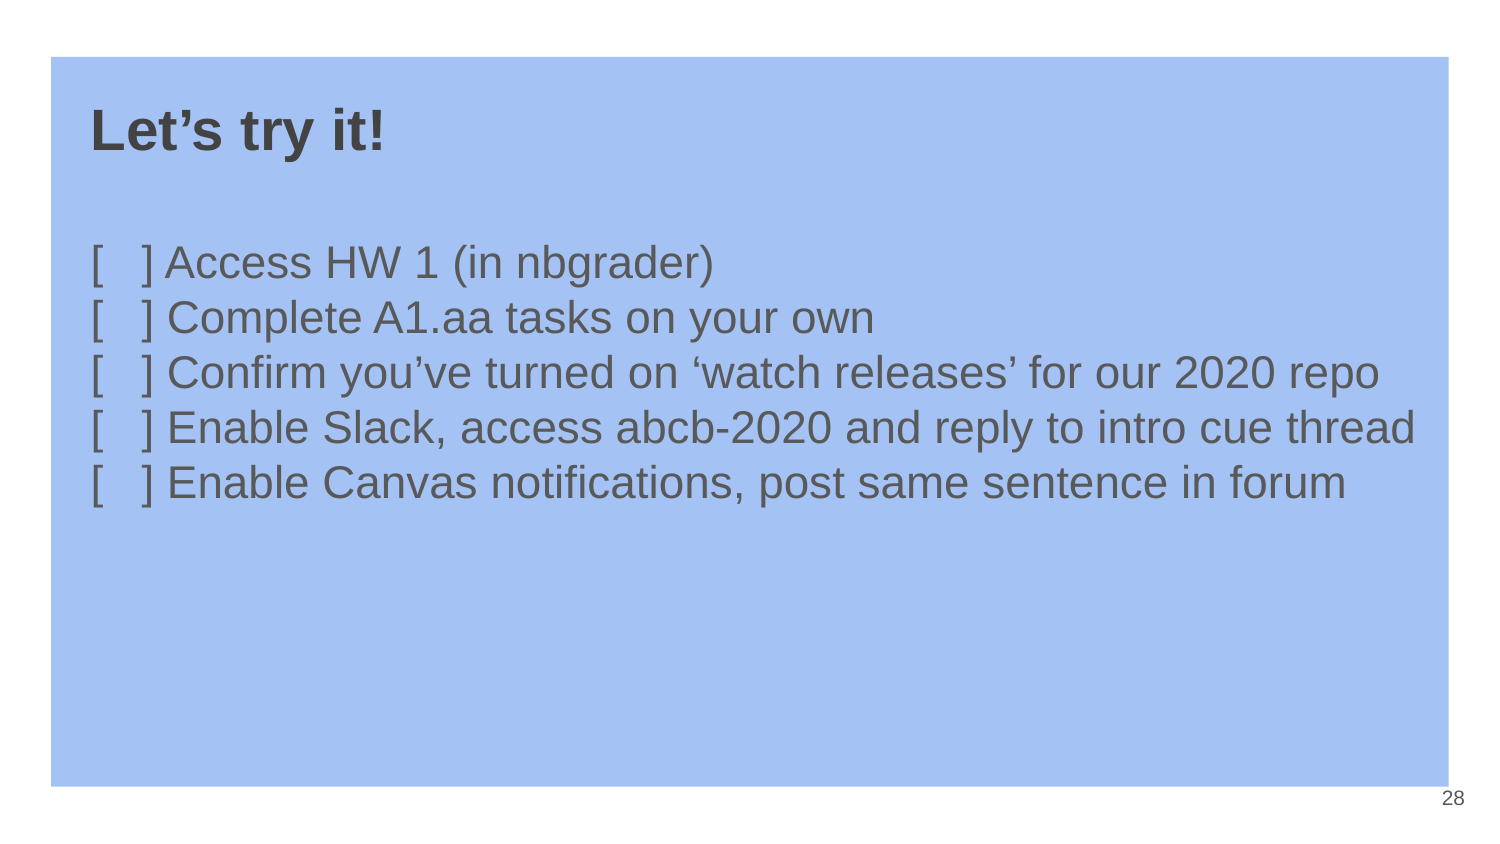

# Let’s try it!

[   ] Access HW 1 (in nbgrader)
[   ] Complete A1.aa tasks on your own
[   ] Confirm you’ve turned on ‘watch releases’ for our 2020 repo
[   ] Enable Slack, access abcb-2020 and reply to intro cue thread
[   ] Enable Canvas notifications, post same sentence in forum
28